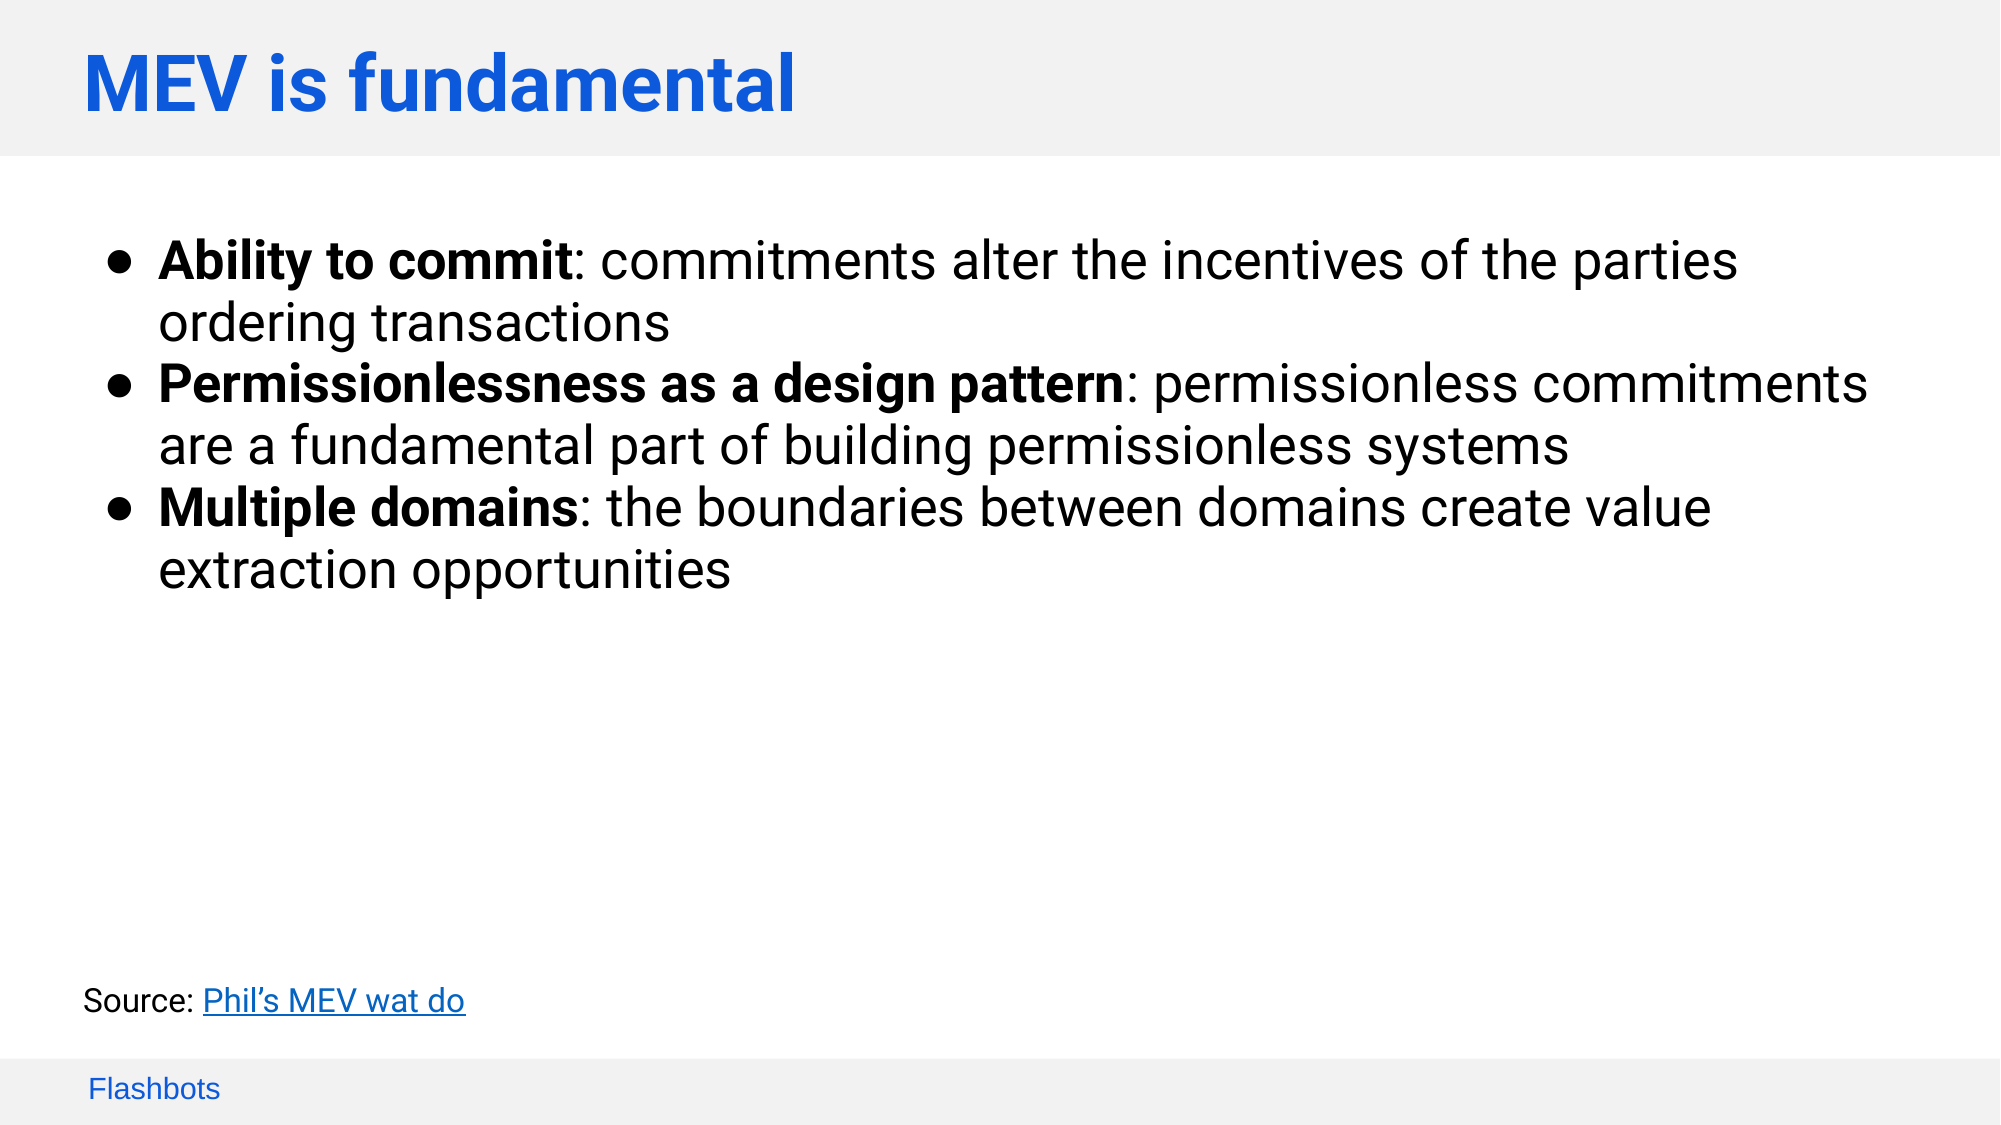

# MEV is fundamental
Ability to commit: commitments alter the incentives of the parties ordering transactions
Permissionlessness as a design pattern: permissionless commitments are a fundamental part of building permissionless systems
Multiple domains: the boundaries between domains create value extraction opportunities
Source: Phil’s MEV wat do